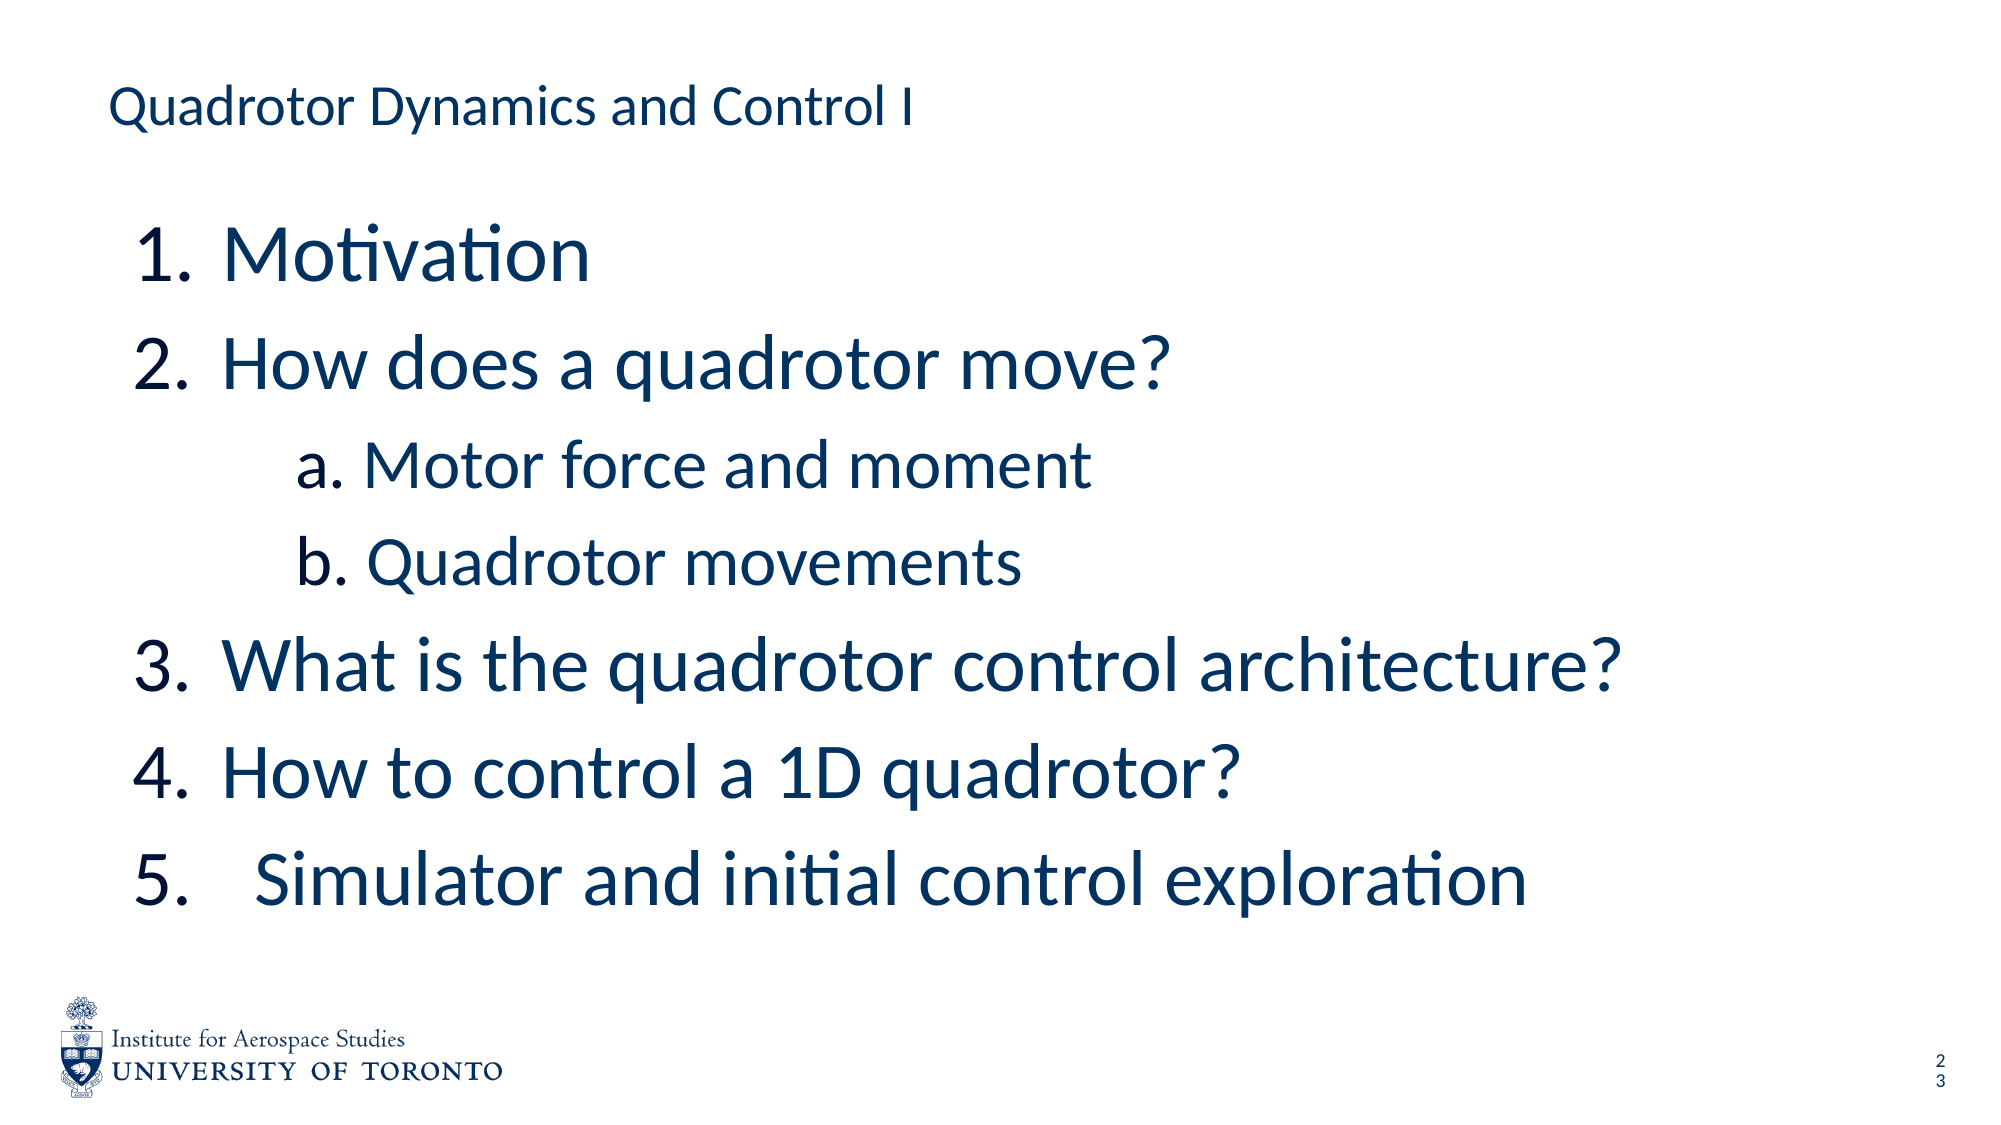

# Quadrotor Dynamics and Control I
Motivation
How does a quadrotor move?
 Motor force and moment
 Quadrotor movements
What is the quadrotor control architecture?
How to control a 1D quadrotor?
Simulator and initial control exploration

23